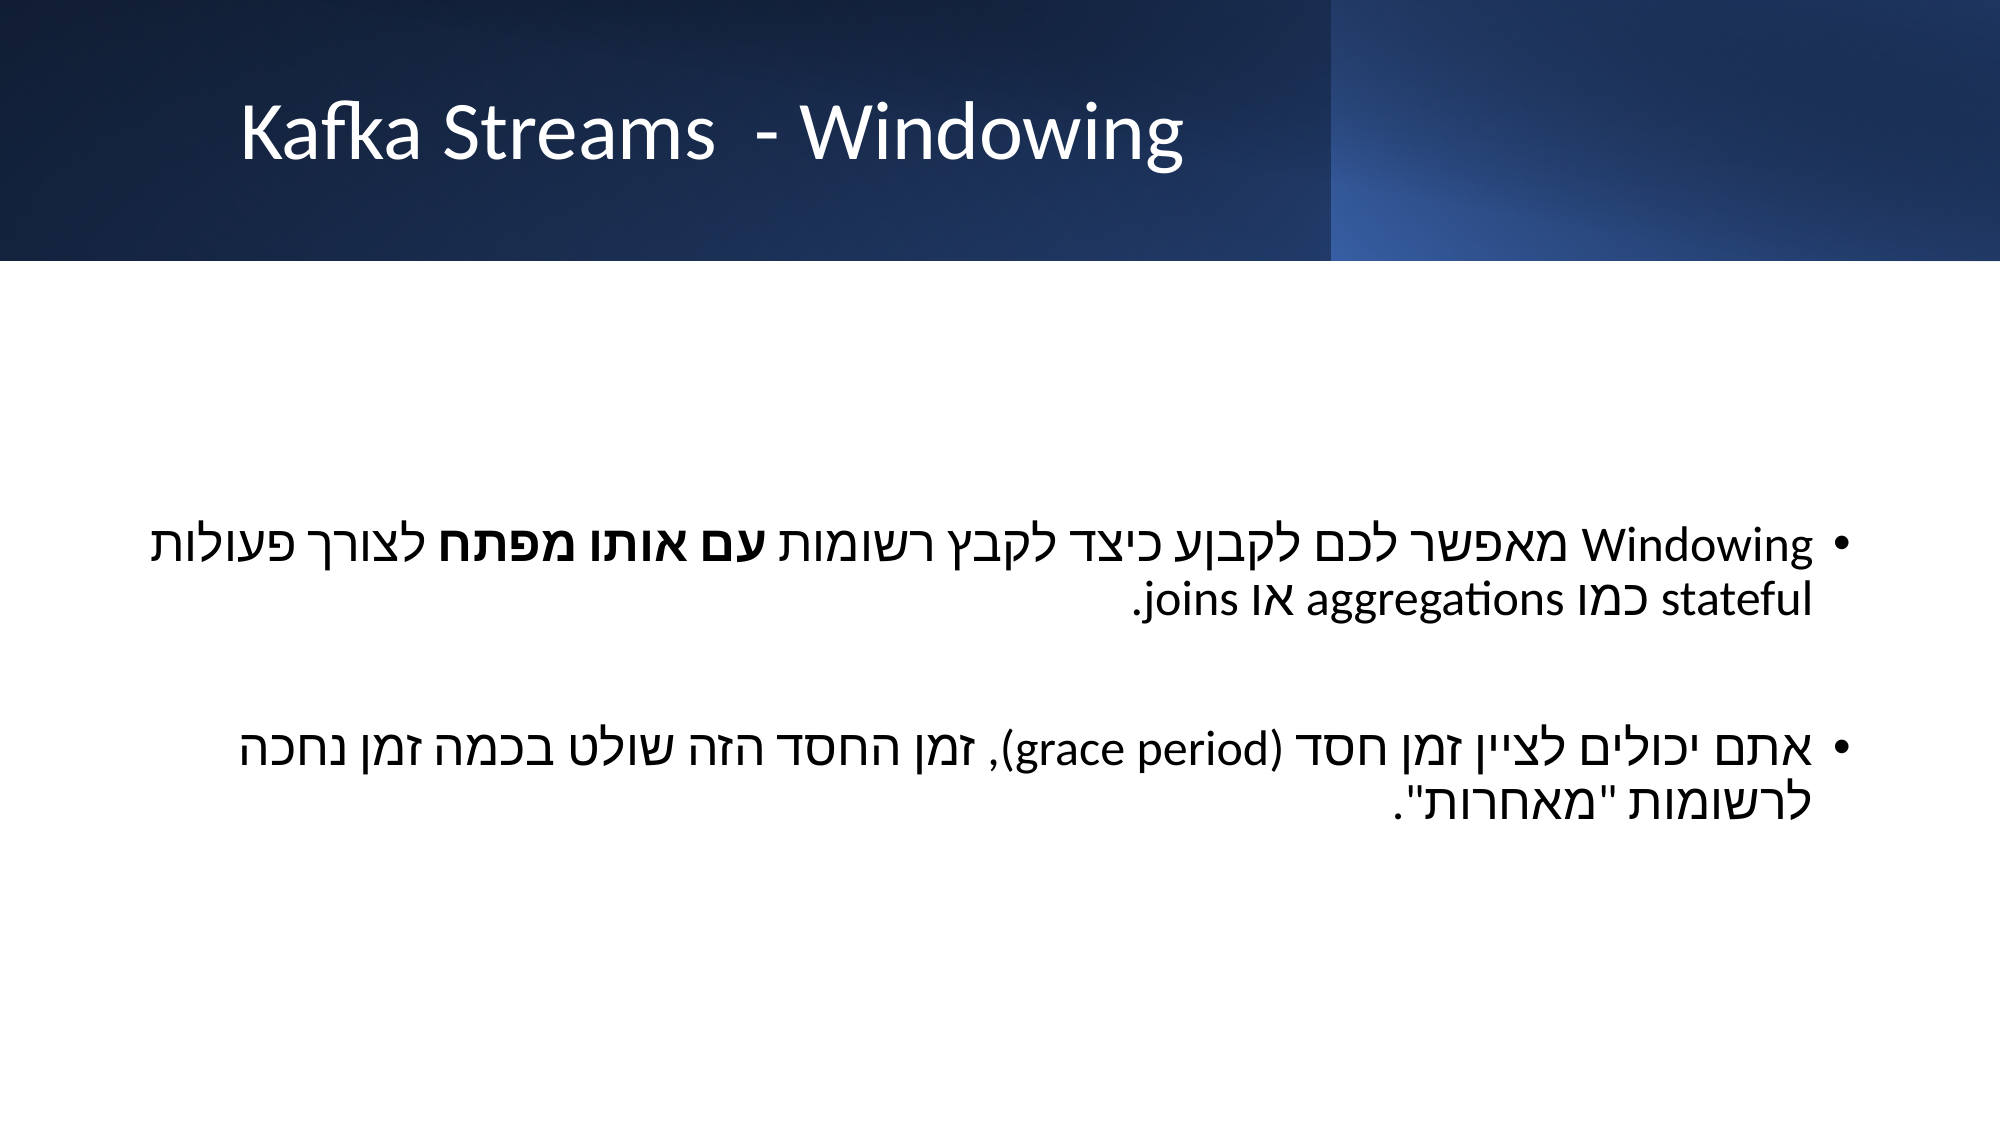

# Kafka Streams  - Windowing
Windowing מאפשר לכם לקבןע כיצד לקבץ רשומות עם אותו מפתח לצורך פעולות stateful כמו aggregations או joins.

אתם יכולים לציין זמן חסד (grace period), זמן החסד הזה שולט בכמה זמן נחכה לרשומות "מאחרות".